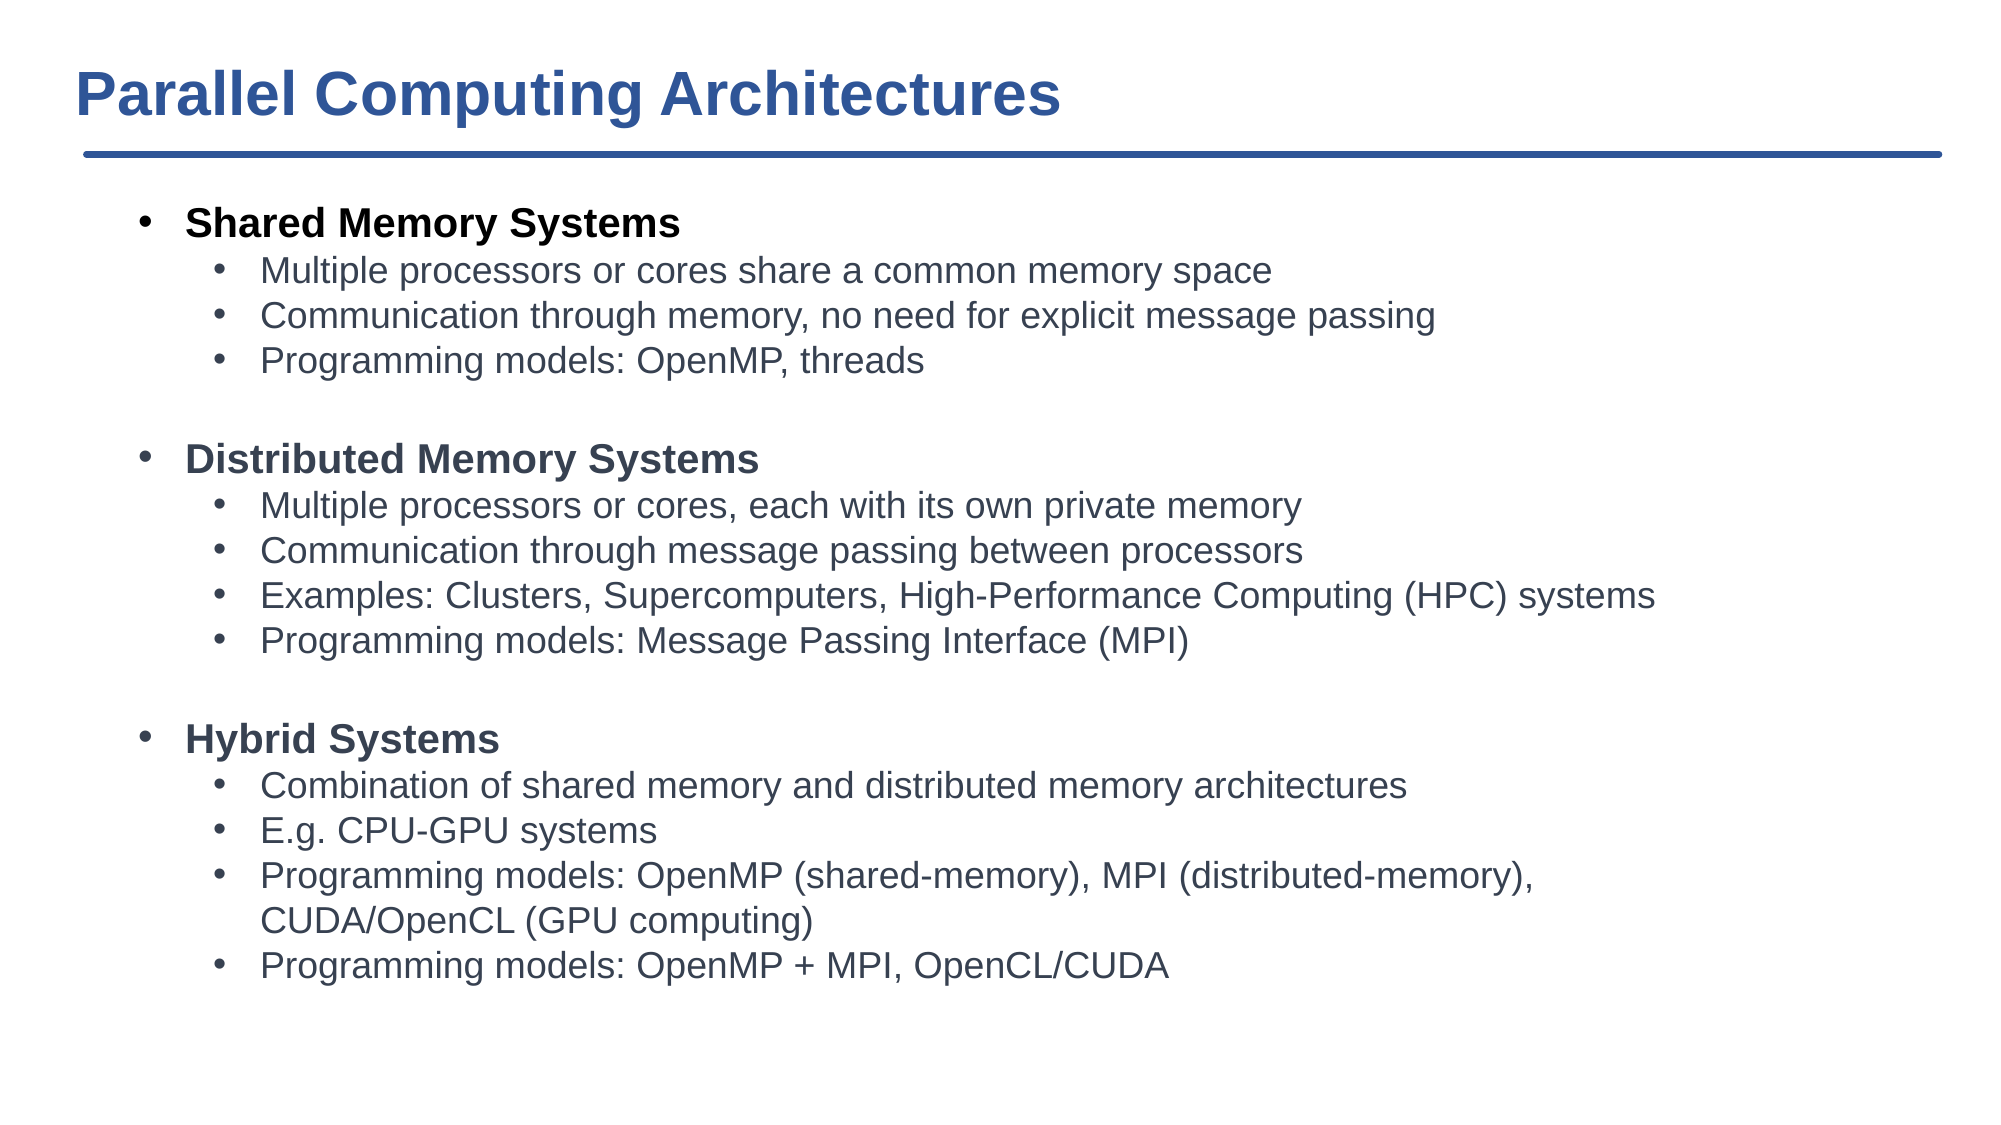

# Parallel Computing Architectures
Shared Memory Systems
Multiple processors or cores share a common memory space
Communication through memory, no need for explicit message passing
Programming models: OpenMP, threads

Distributed Memory Systems
Multiple processors or cores, each with its own private memory
Communication through message passing between processors
Examples: Clusters, Supercomputers, High-Performance Computing (HPC) systems
Programming models: Message Passing Interface (MPI)

Hybrid Systems
Combination of shared memory and distributed memory architectures
E.g. CPU-GPU systems
Programming models: OpenMP (shared-memory), MPI (distributed-memory), CUDA/OpenCL (GPU computing)
Programming models: OpenMP + MPI, OpenCL/CUDA